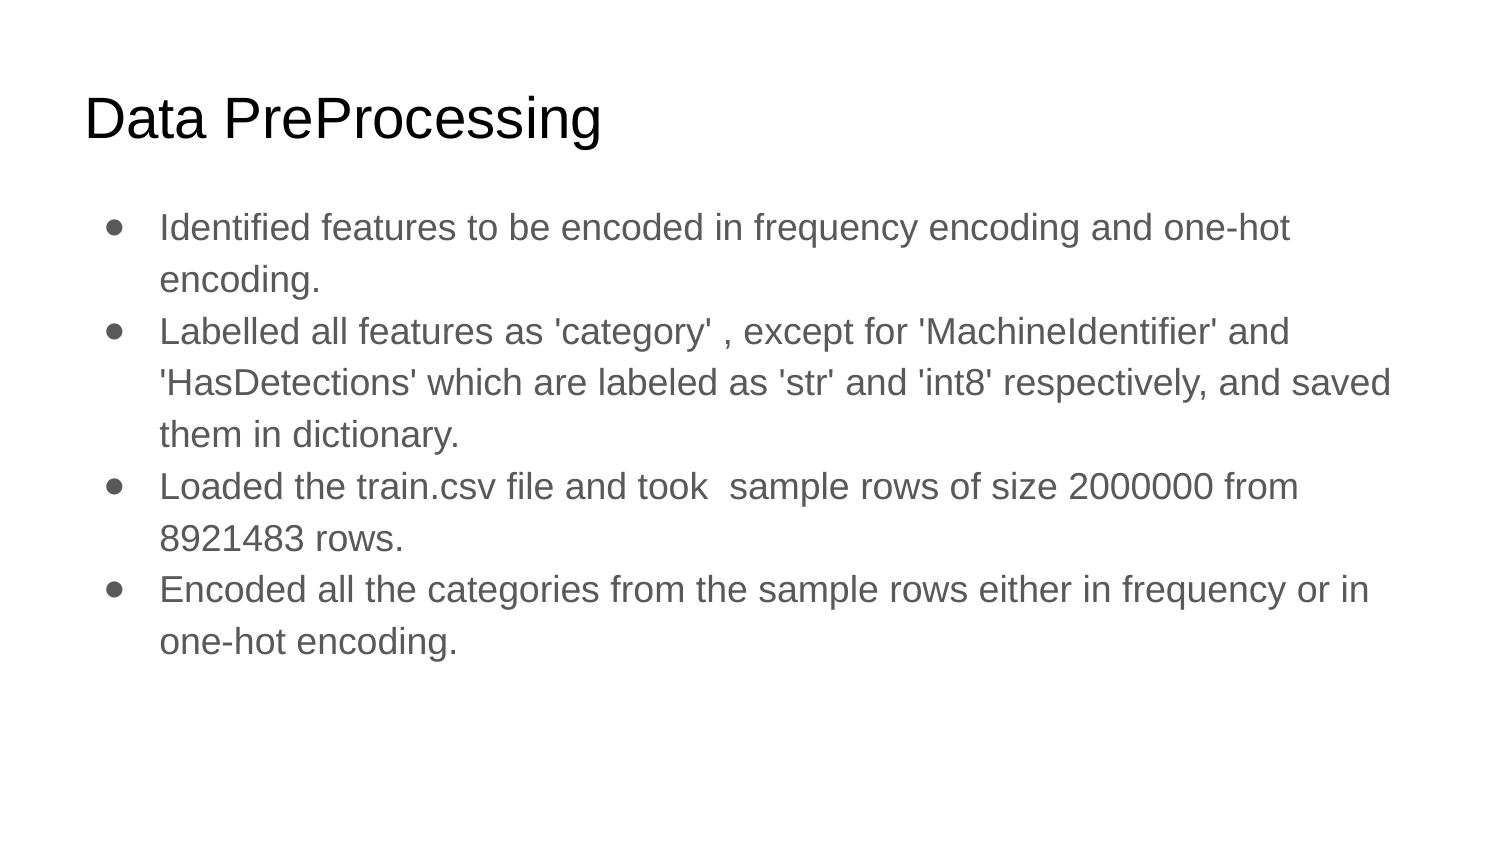

# Data PreProcessing
Identified features to be encoded in frequency encoding and one-hot encoding.
Labelled all features as 'category' , except for 'MachineIdentifier' and 'HasDetections' which are labeled as 'str' and 'int8' respectively, and saved them in dictionary.
Loaded the train.csv file and took  sample rows of size 2000000 from 8921483 rows.
Encoded all the categories from the sample rows either in frequency or in one-hot encoding.